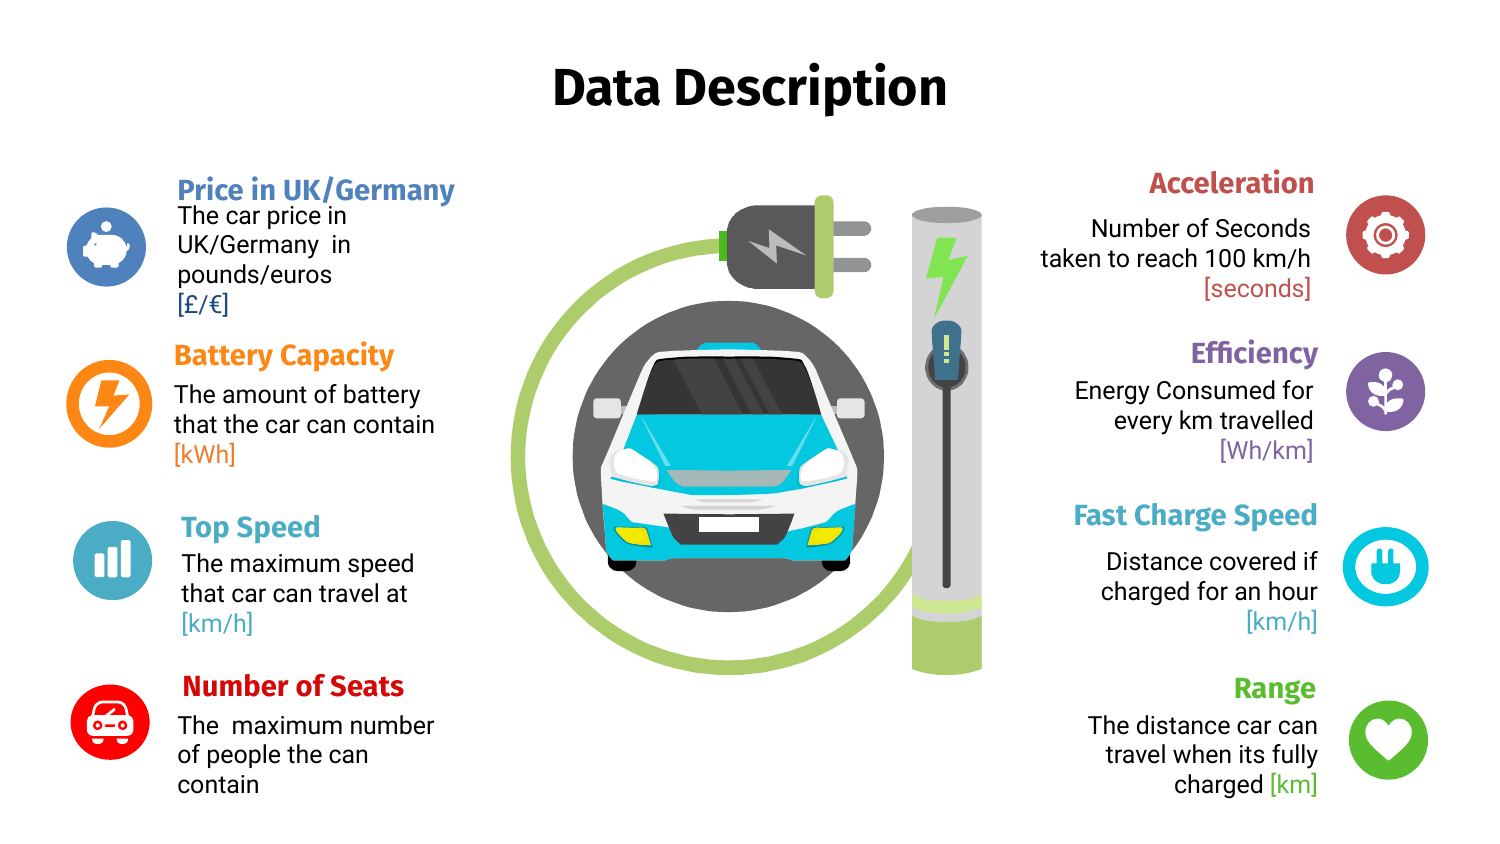

# Data Description
Acceleration
Number of Seconds taken to reach 100 km/h [seconds]
Price in UK/Germany
The car price in UK/Germany  in pounds/euros
[£/€]

Efficiency
Energy Consumed for every km travelled [Wh/km]
Battery Capacity
The amount of battery that the car can contain [kWh]

Fast Charge Speed
Distance covered if charged for an hour [km/h]
Top Speed
The maximum speed that car can travel at
[km/h]

Number of Seats
The  maximum number of people the can contain
Range
The distance car can travel when its fully charged [km]